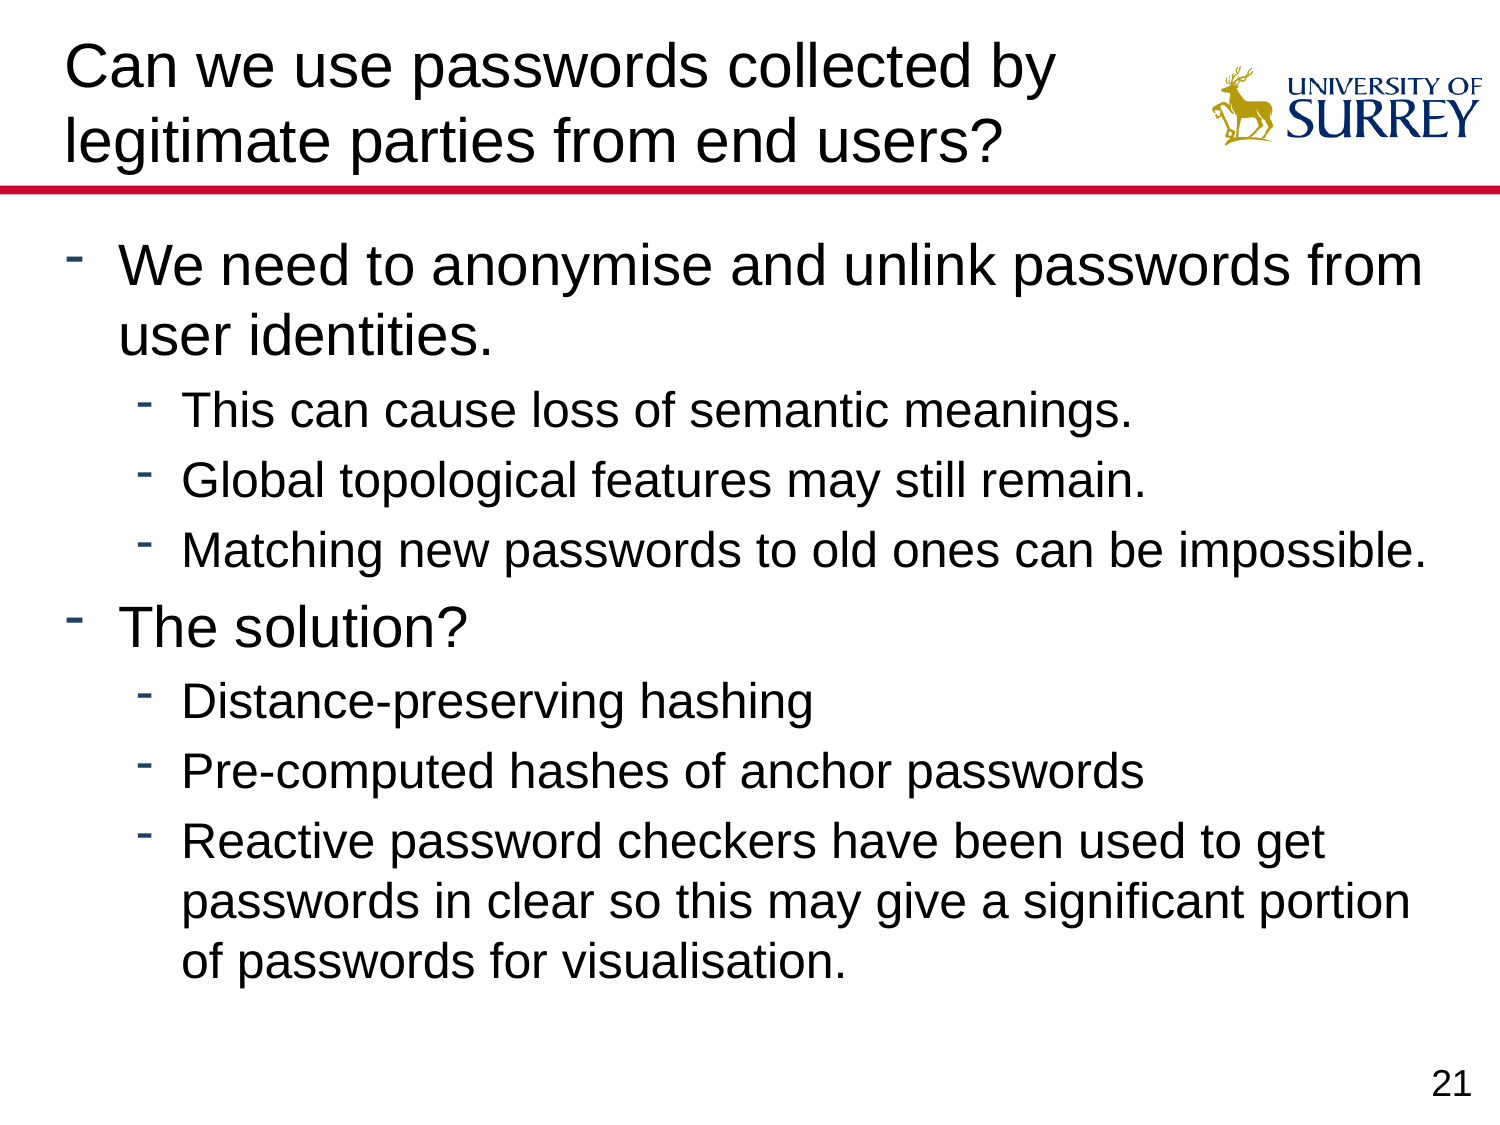

# Can we use passwords collected by legitimate parties from end users?
We need to anonymise and unlink passwords from user identities.
This can cause loss of semantic meanings.
Global topological features may still remain.
Matching new passwords to old ones can be impossible.
The solution?
Distance-preserving hashing
Pre-computed hashes of anchor passwords
Reactive password checkers have been used to get passwords in clear so this may give a significant portion of passwords for visualisation.